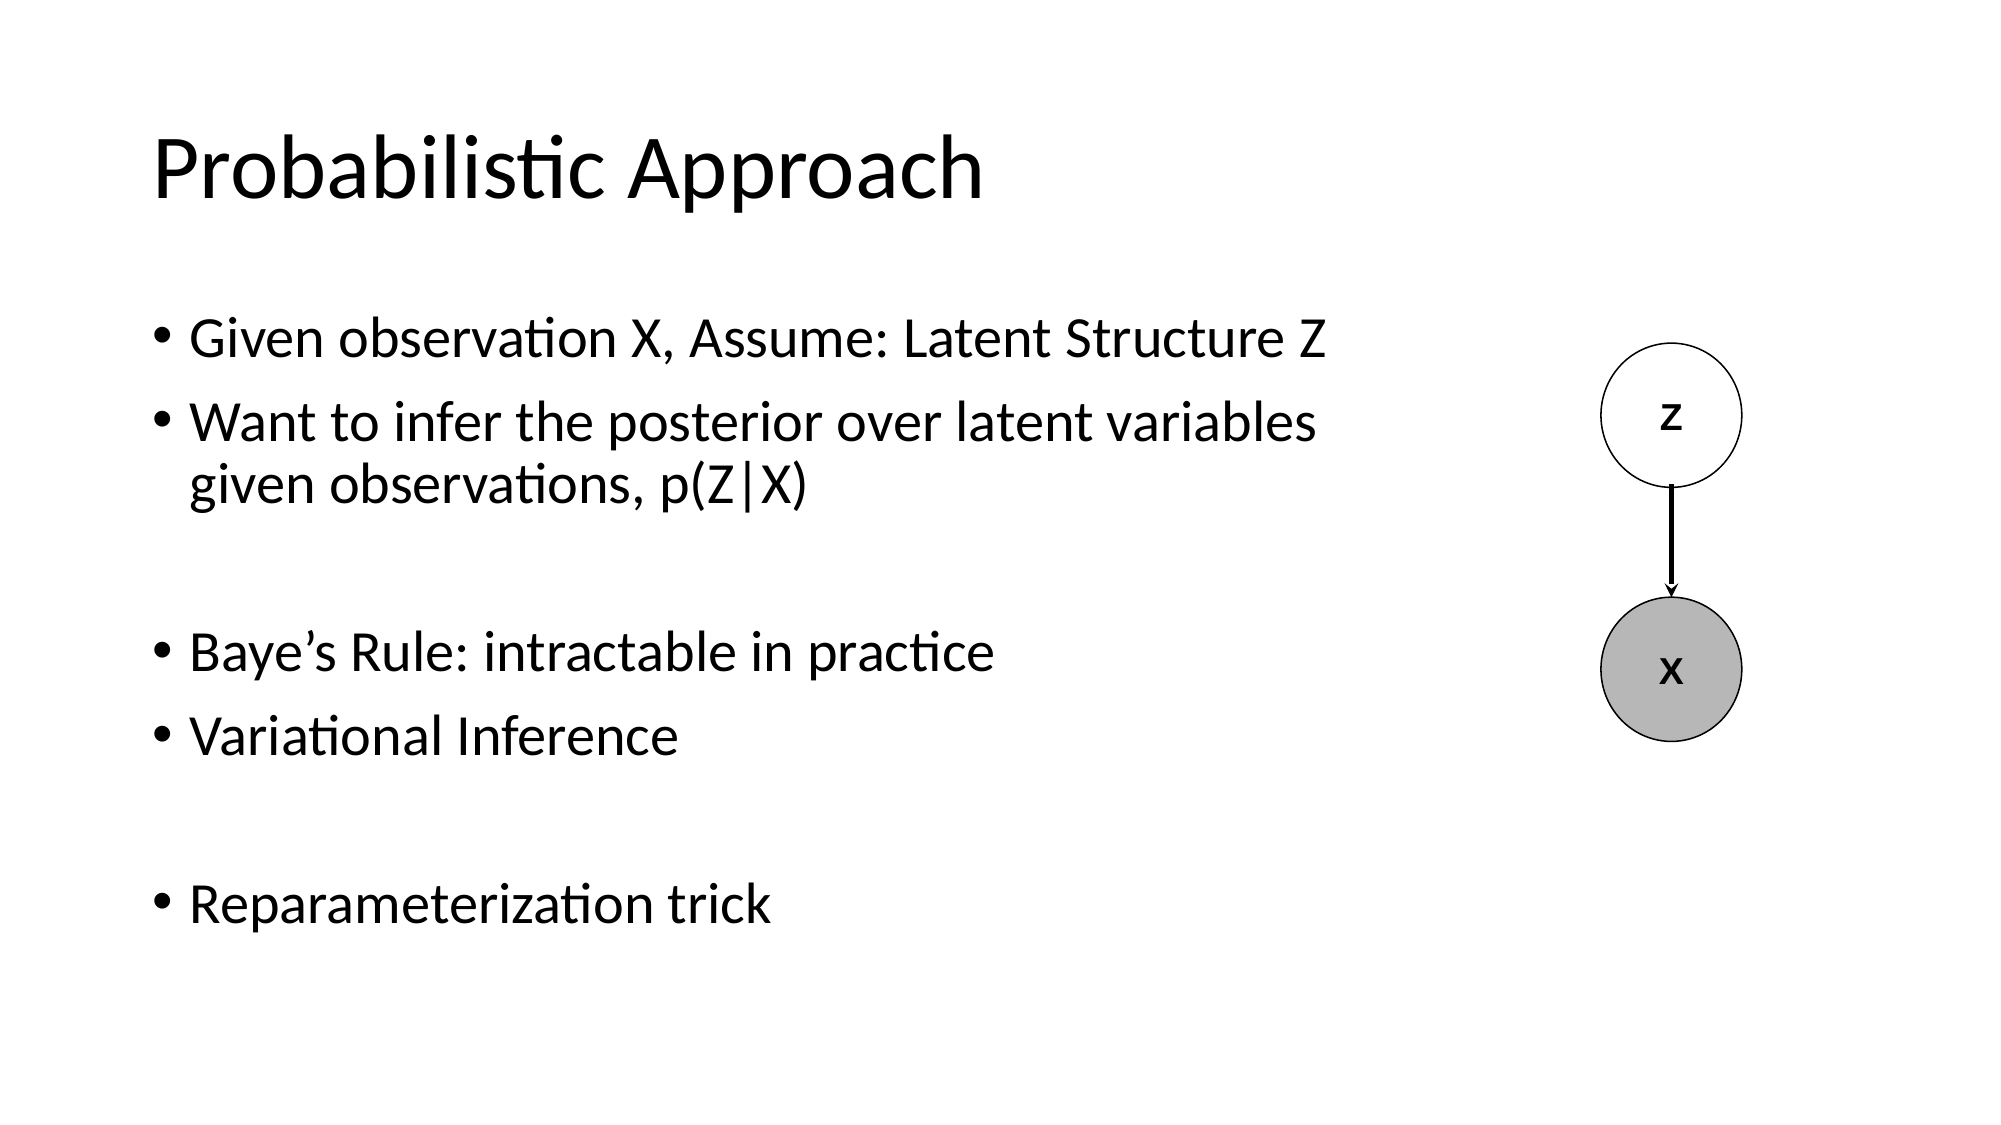

# Probabilistic Approach
Given observation X, Assume: Latent Structure Z
Want to infer the posterior over latent variables given observations, p(Z|X)

Baye’s Rule: intractable in practice
Variational Inference

Reparameterization trick

Z
X